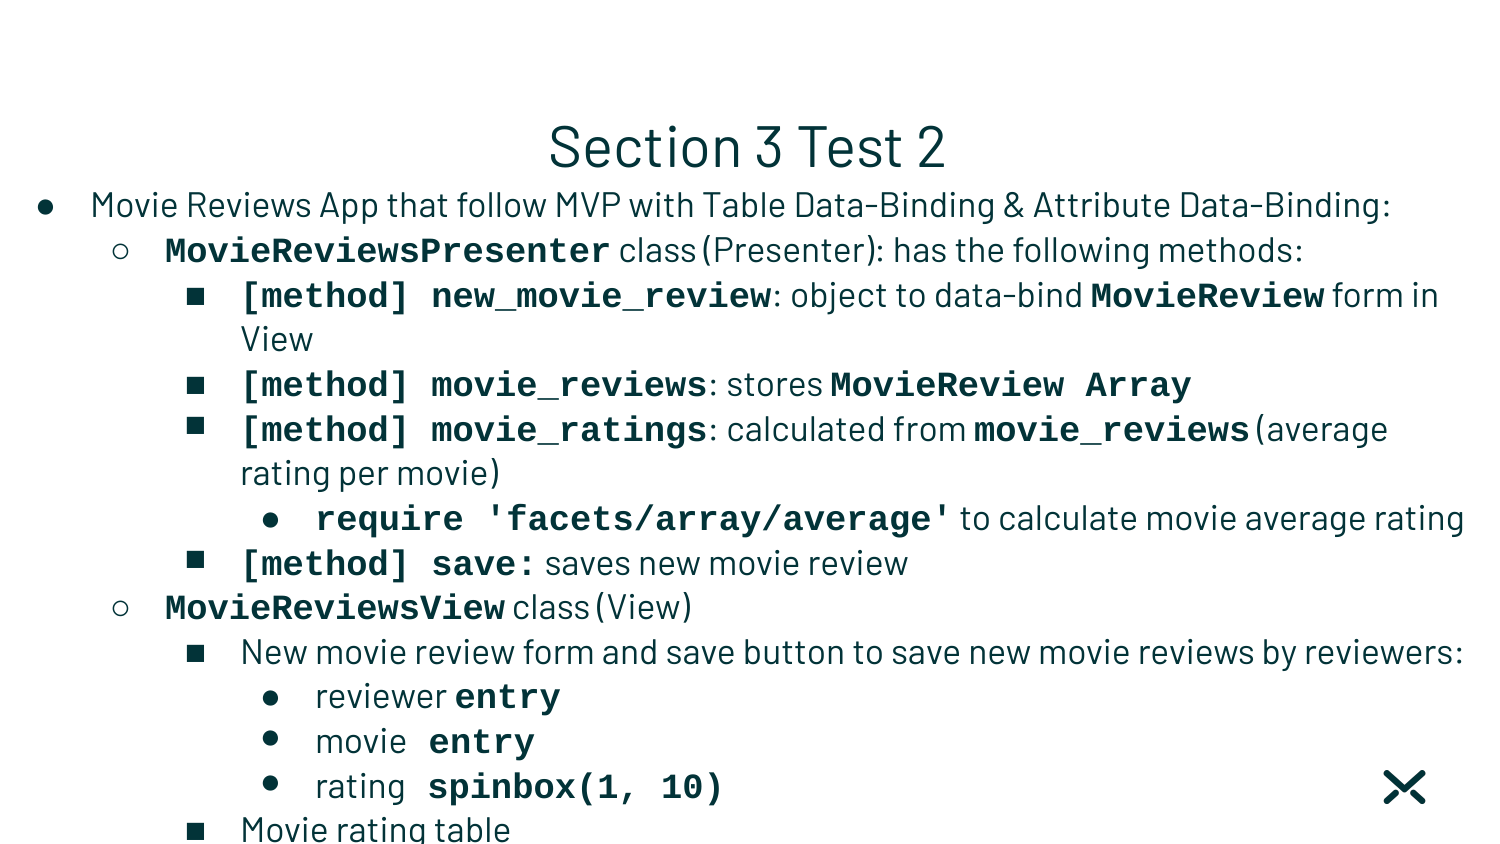

# Section 3 Test 2
Movie Reviews App that follow MVP with Table Data-Binding & Attribute Data-Binding:
MovieReviewsPresenter class (Presenter): has the following methods:
[method] new_movie_review: object to data-bind MovieReview form in View
[method] movie_reviews: stores MovieReview Array
[method] movie_ratings: calculated from movie_reviews (average rating per movie)
require 'facets/array/average' to calculate movie average rating
[method] save: saves new movie review
MovieReviewsView class (View)
New movie review form and save button to save new movie reviews by reviewers:
reviewer entry
movie entry
rating spinbox(1, 10)
Movie rating table